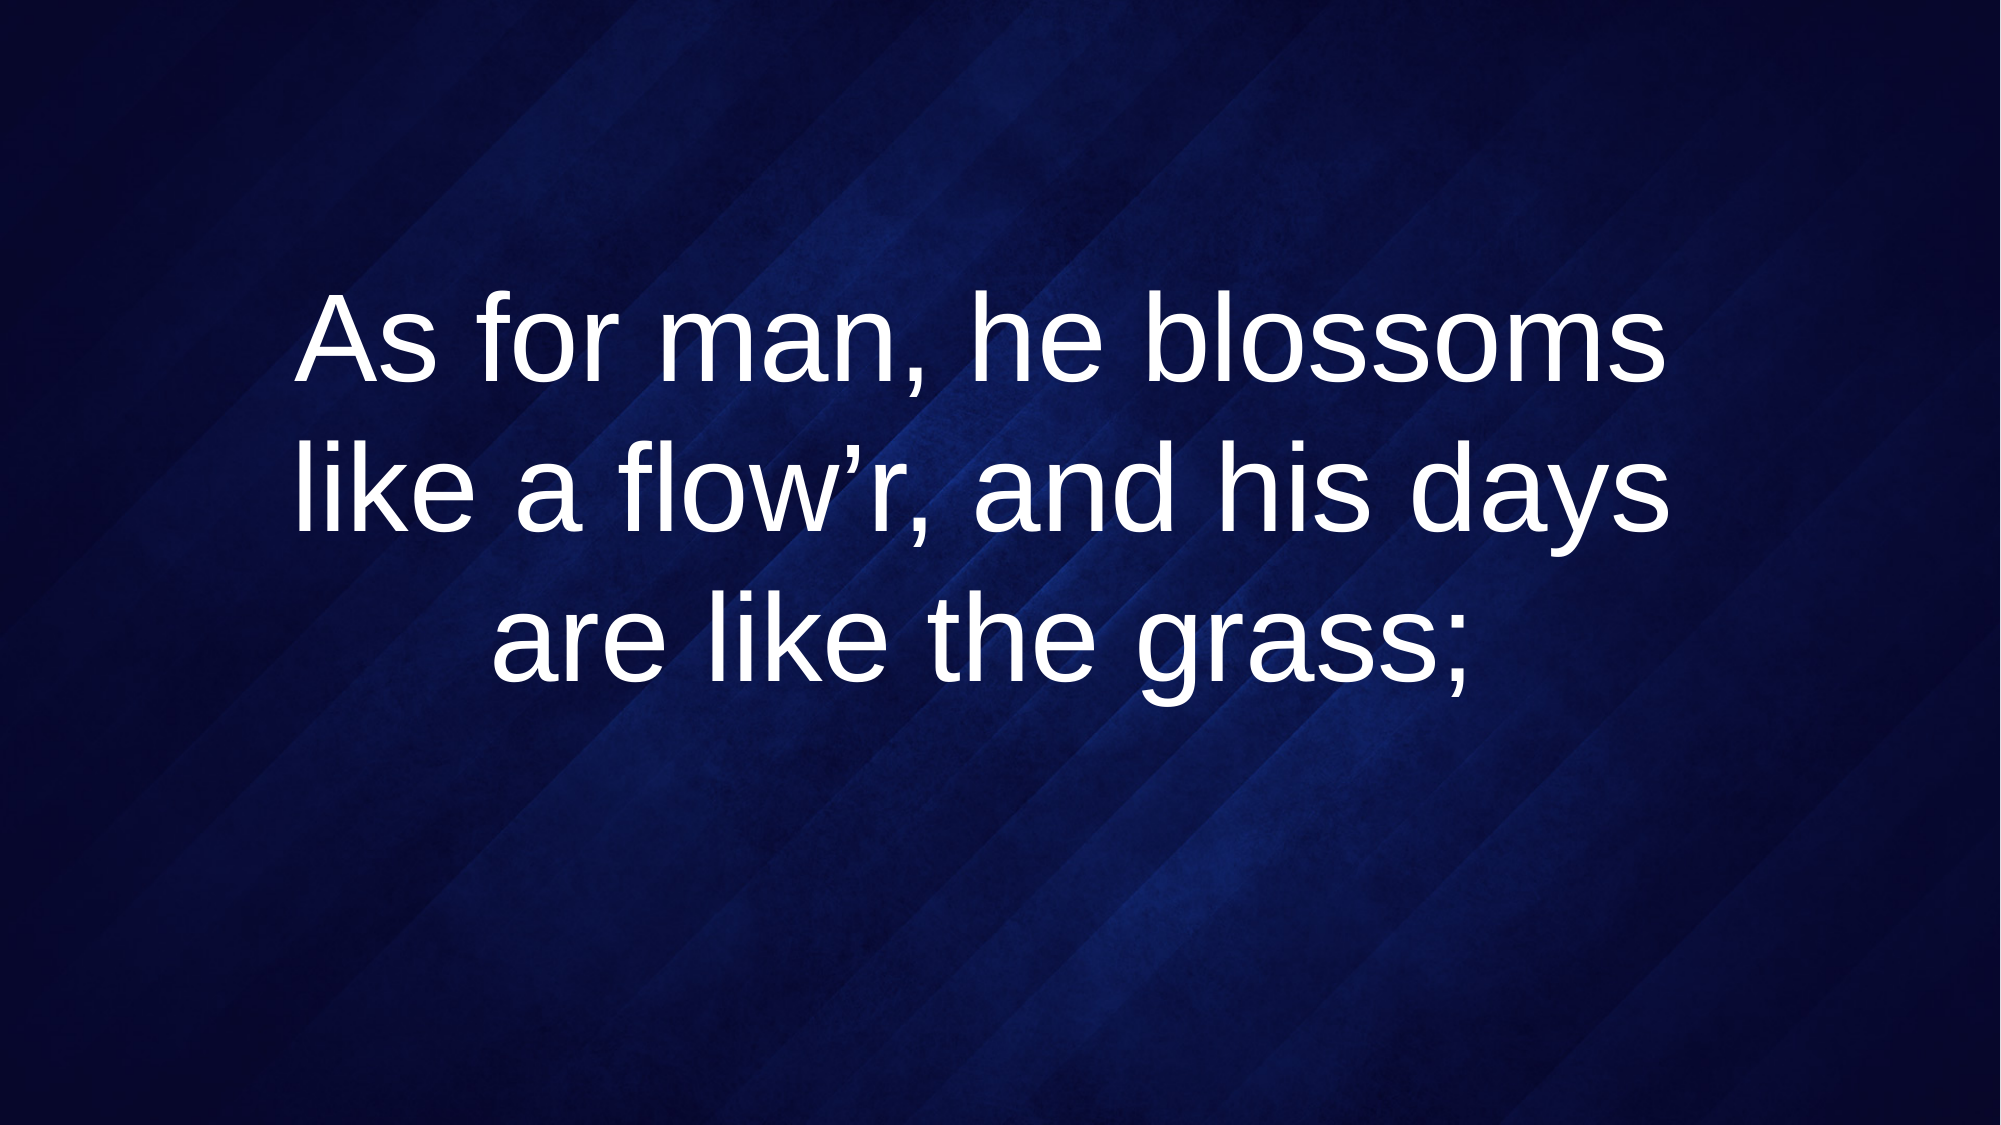

# As for man, he blossoms like a flow’r, and his days are like the grass;